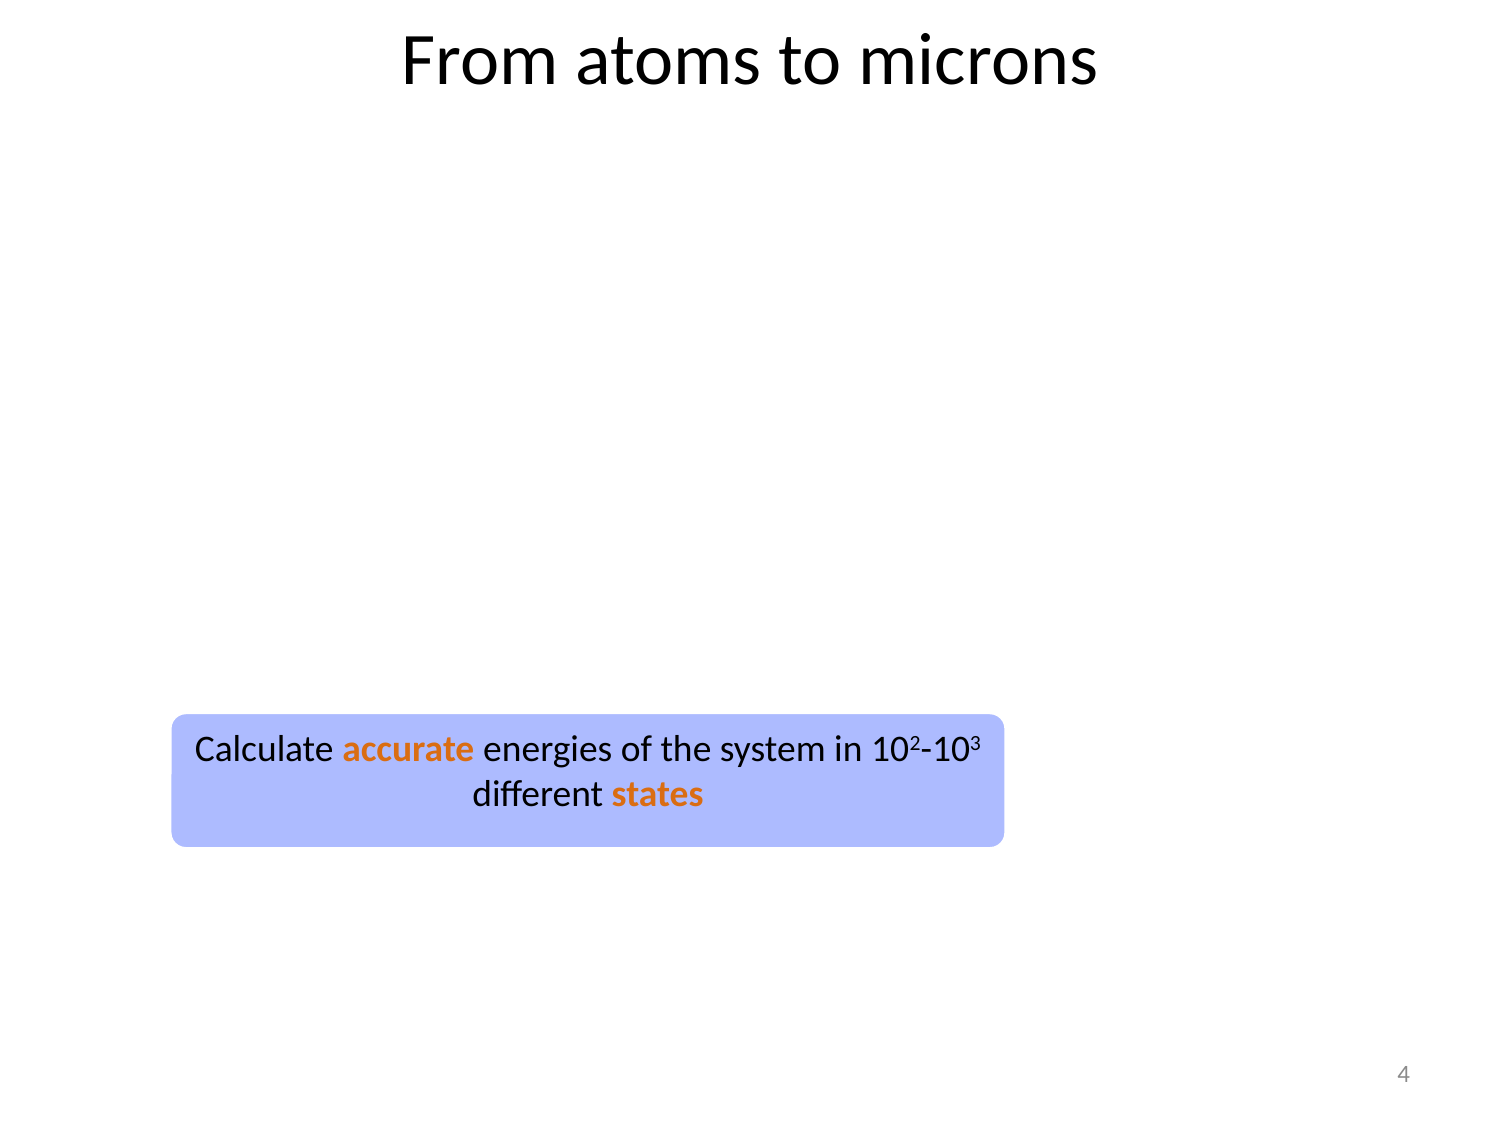

# From atoms to microns
Calculate accurate energies of the system in 102-103 different states
4